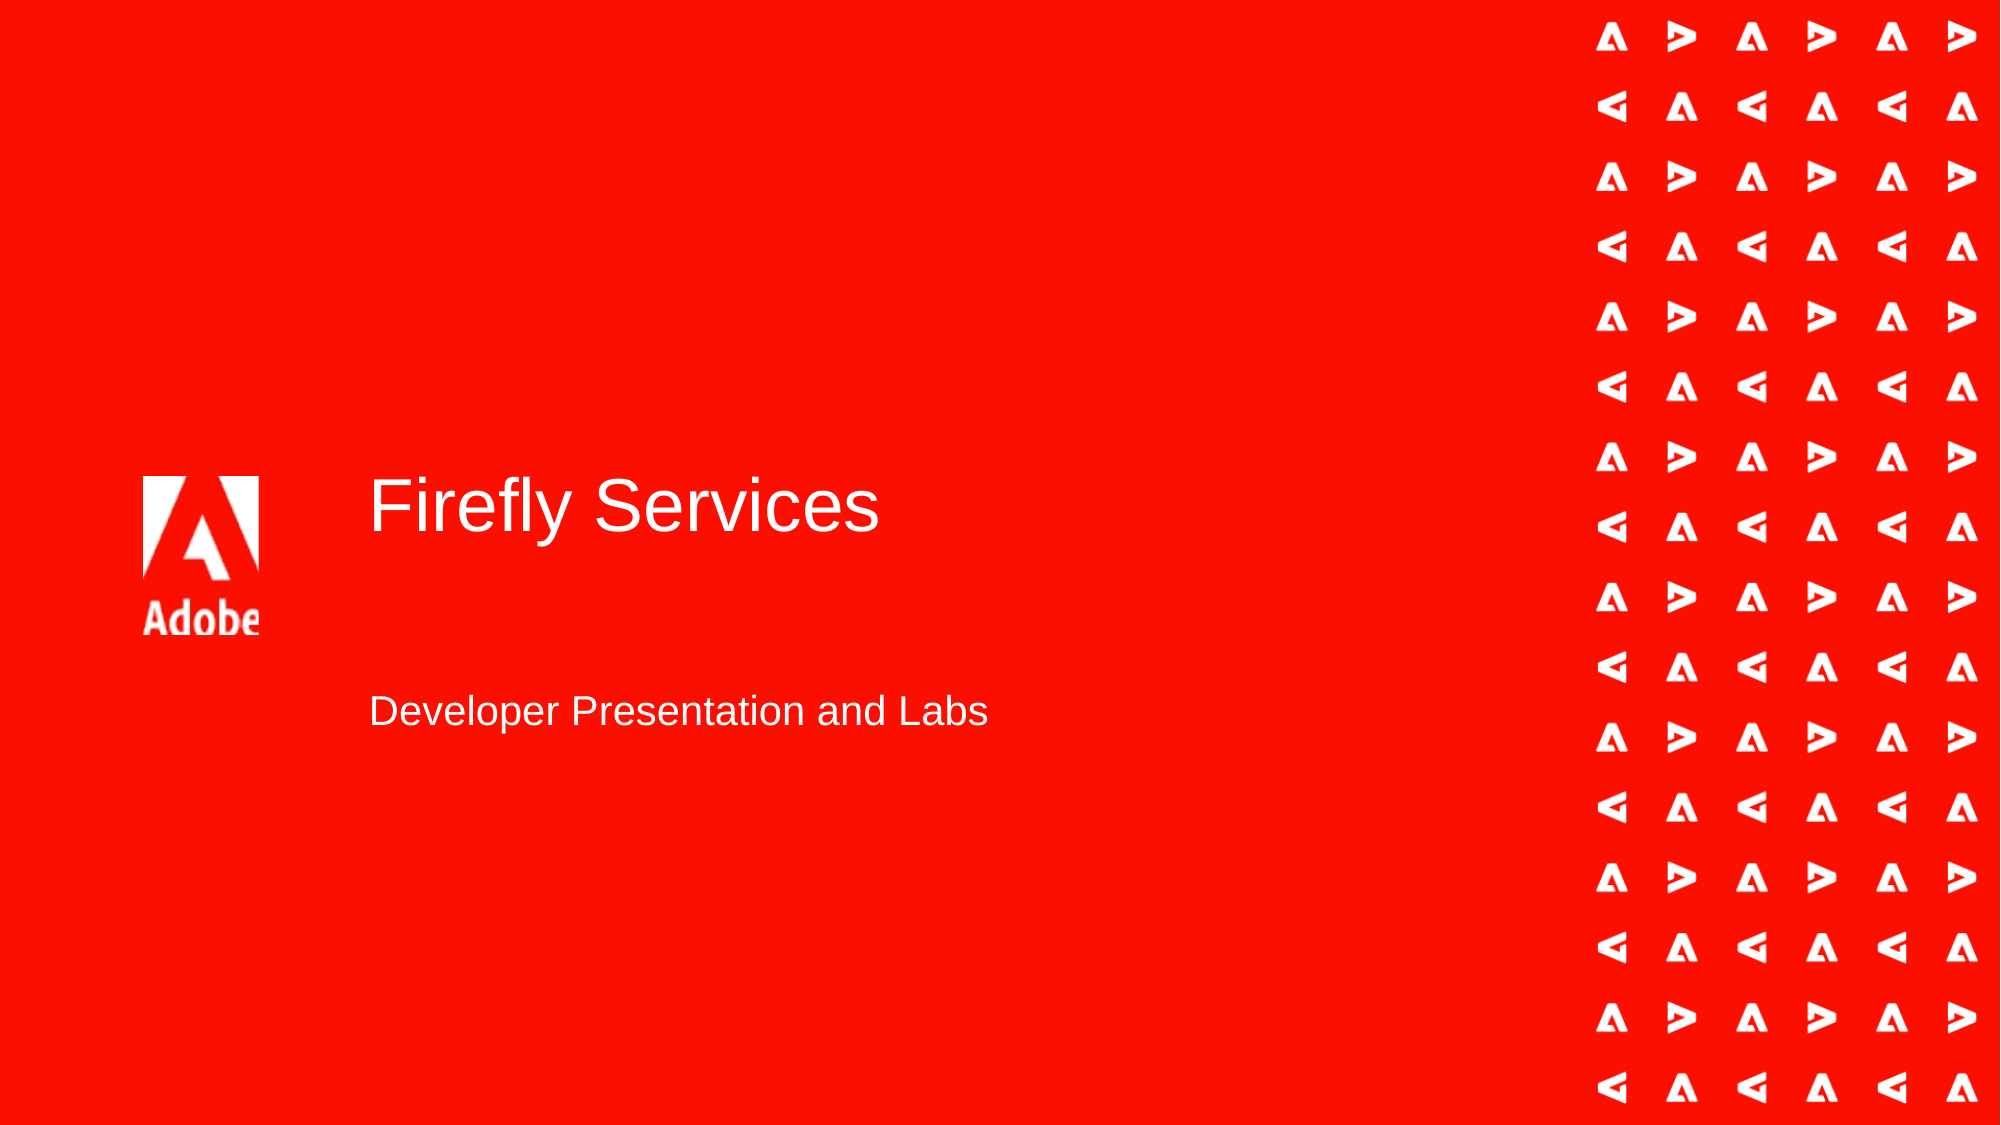

# Firefly Services
Developer Presentation and Labs